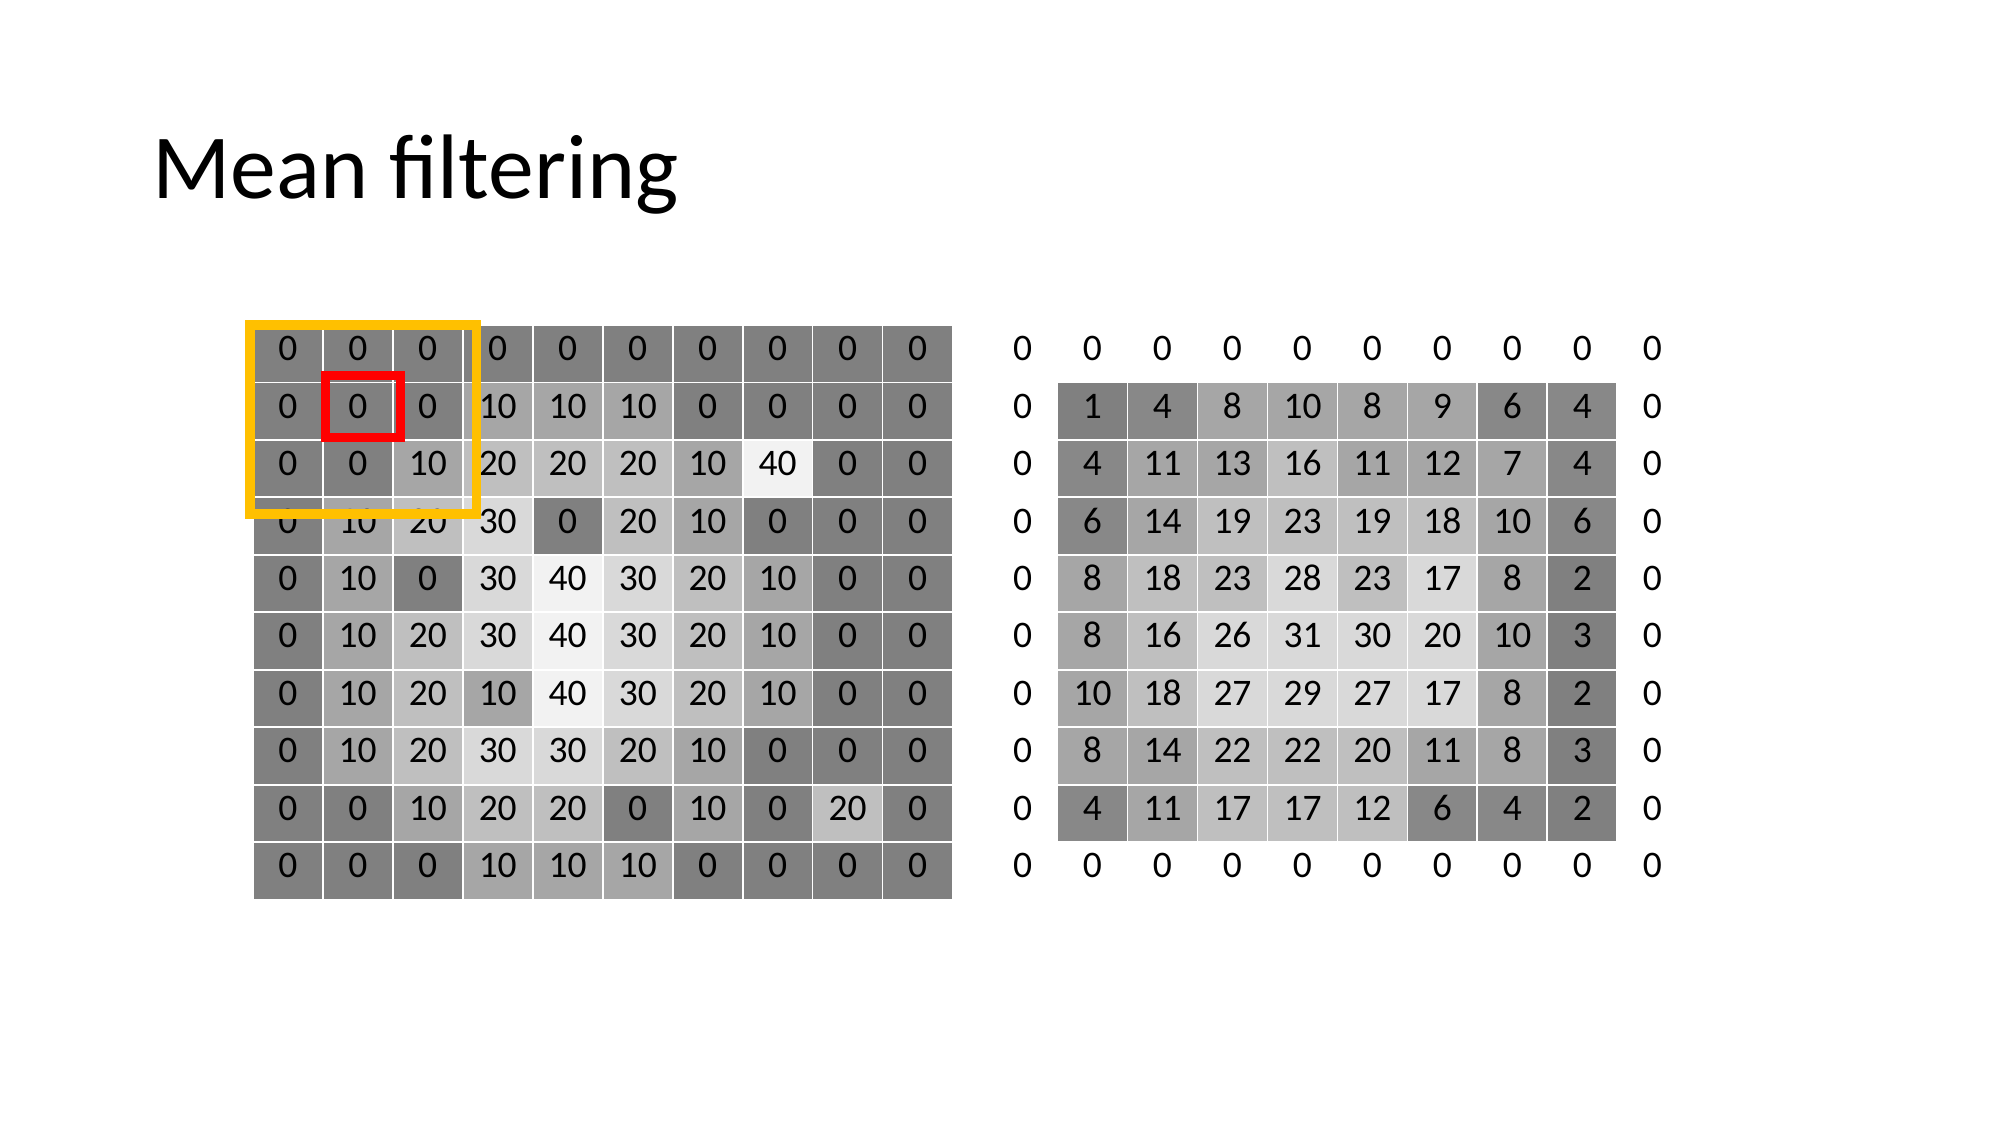

# Mean filtering

| 0 | 0 | 0 | 0 | 0 | 0 | 0 | 0 | 0 | 0 |
| --- | --- | --- | --- | --- | --- | --- | --- | --- | --- |
| 0 | 0 | 0 | 10 | 10 | 10 | 0 | 0 | 0 | 0 |
| 0 | 0 | 10 | 20 | 20 | 20 | 10 | 40 | 0 | 0 |
| 0 | 10 | 20 | 30 | 0 | 20 | 10 | 0 | 0 | 0 |
| 0 | 10 | 0 | 30 | 40 | 30 | 20 | 10 | 0 | 0 |
| 0 | 10 | 20 | 30 | 40 | 30 | 20 | 10 | 0 | 0 |
| 0 | 10 | 20 | 10 | 40 | 30 | 20 | 10 | 0 | 0 |
| 0 | 10 | 20 | 30 | 30 | 20 | 10 | 0 | 0 | 0 |
| 0 | 0 | 10 | 20 | 20 | 0 | 10 | 0 | 20 | 0 |
| 0 | 0 | 0 | 10 | 10 | 10 | 0 | 0 | 0 | 0 |
| 0 | 0 | 0 | 0 | 0 | 0 | 0 | 0 | 0 | 0 |
| --- | --- | --- | --- | --- | --- | --- | --- | --- | --- |
| 0 | 1 | 4 | 8 | 10 | 8 | 9 | 6 | 4 | 0 |
| 0 | 4 | 11 | 13 | 16 | 11 | 12 | 7 | 4 | 0 |
| 0 | 6 | 14 | 19 | 23 | 19 | 18 | 10 | 6 | 0 |
| 0 | 8 | 18 | 23 | 28 | 23 | 17 | 8 | 2 | 0 |
| 0 | 8 | 16 | 26 | 31 | 30 | 20 | 10 | 3 | 0 |
| 0 | 10 | 18 | 27 | 29 | 27 | 17 | 8 | 2 | 0 |
| 0 | 8 | 14 | 22 | 22 | 20 | 11 | 8 | 3 | 0 |
| 0 | 4 | 11 | 17 | 17 | 12 | 6 | 4 | 2 | 0 |
| 0 | 0 | 0 | 0 | 0 | 0 | 0 | 0 | 0 | 0 |